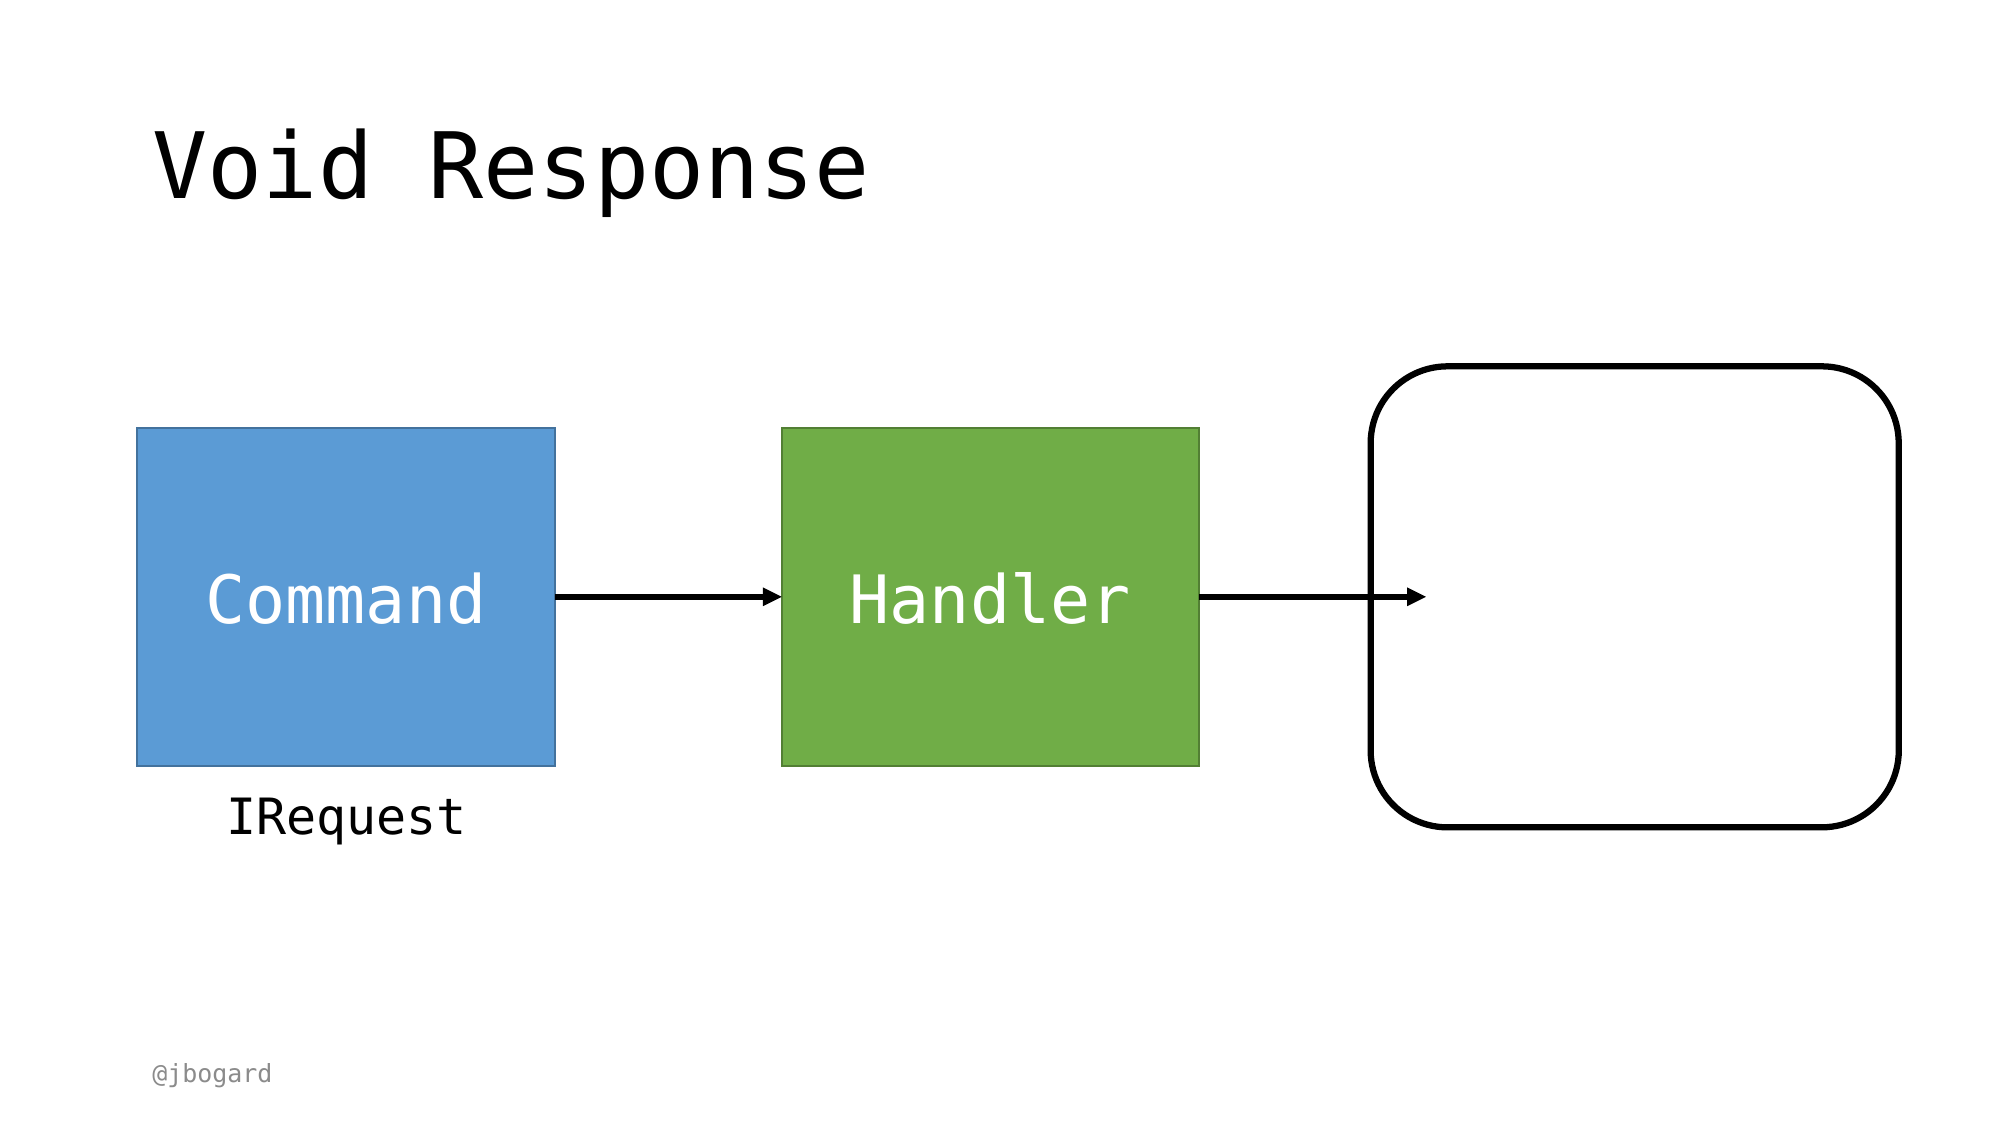

# Void Response

Command
Handler
IRequest
@jbogard